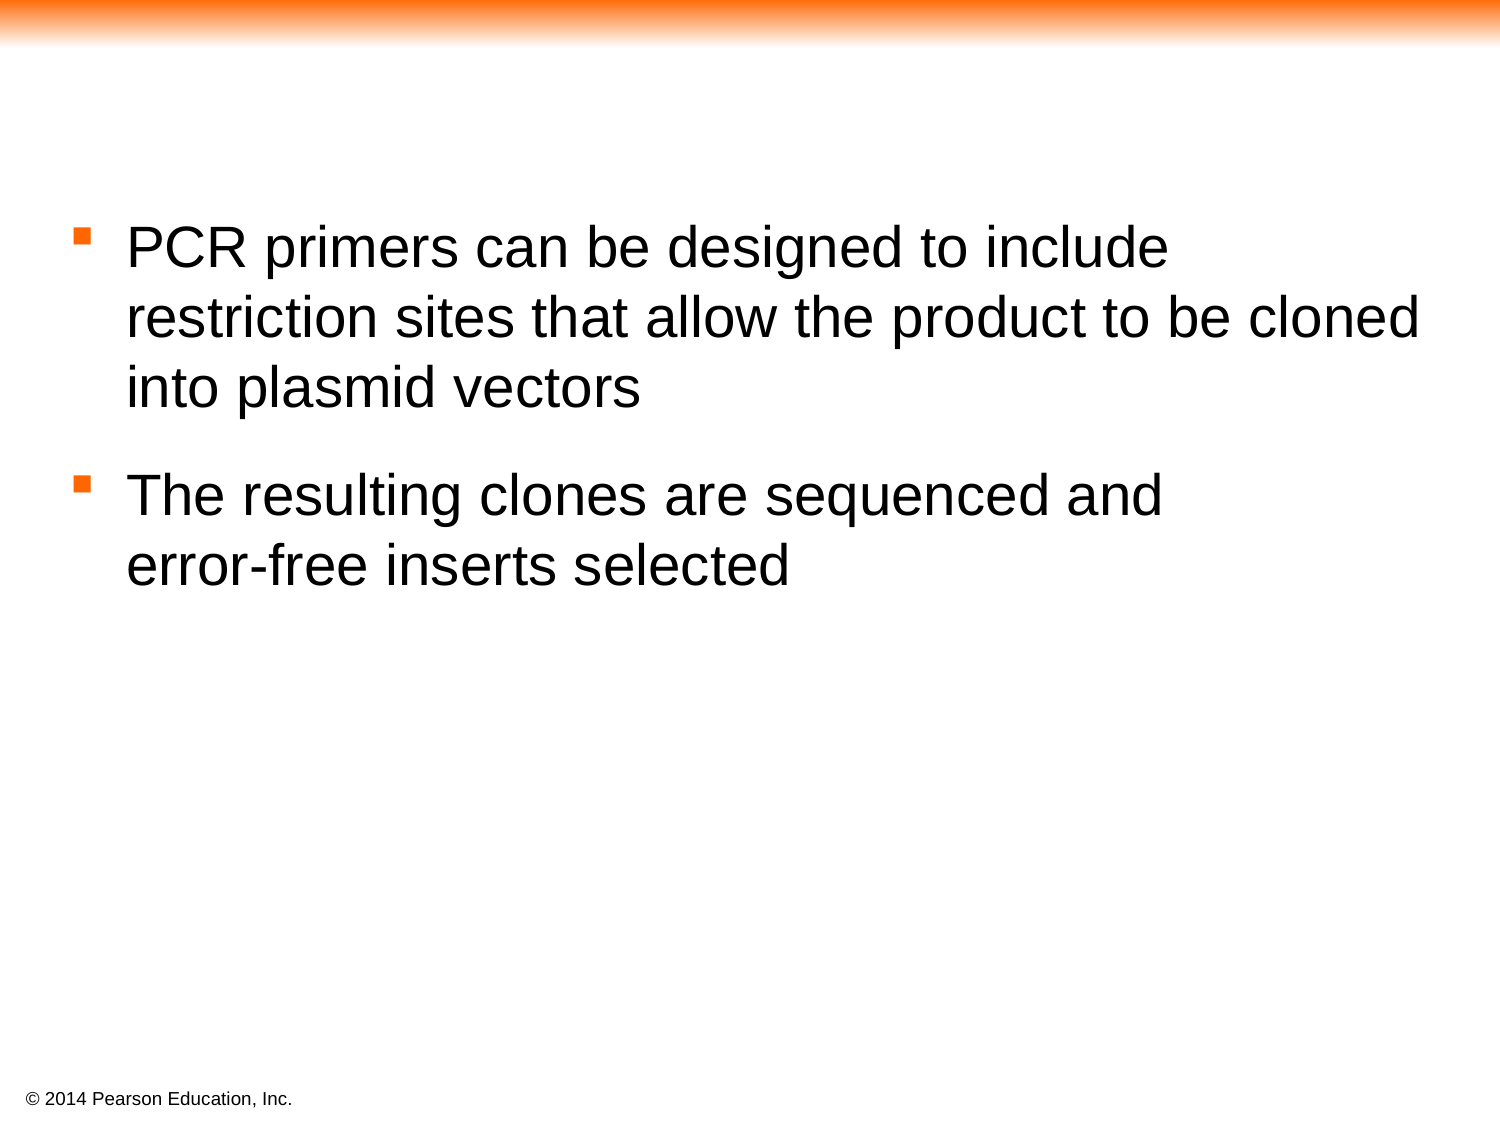

#
PCR primers can be designed to include restriction sites that allow the product to be cloned into plasmid vectors
The resulting clones are sequenced and
error-free inserts selected